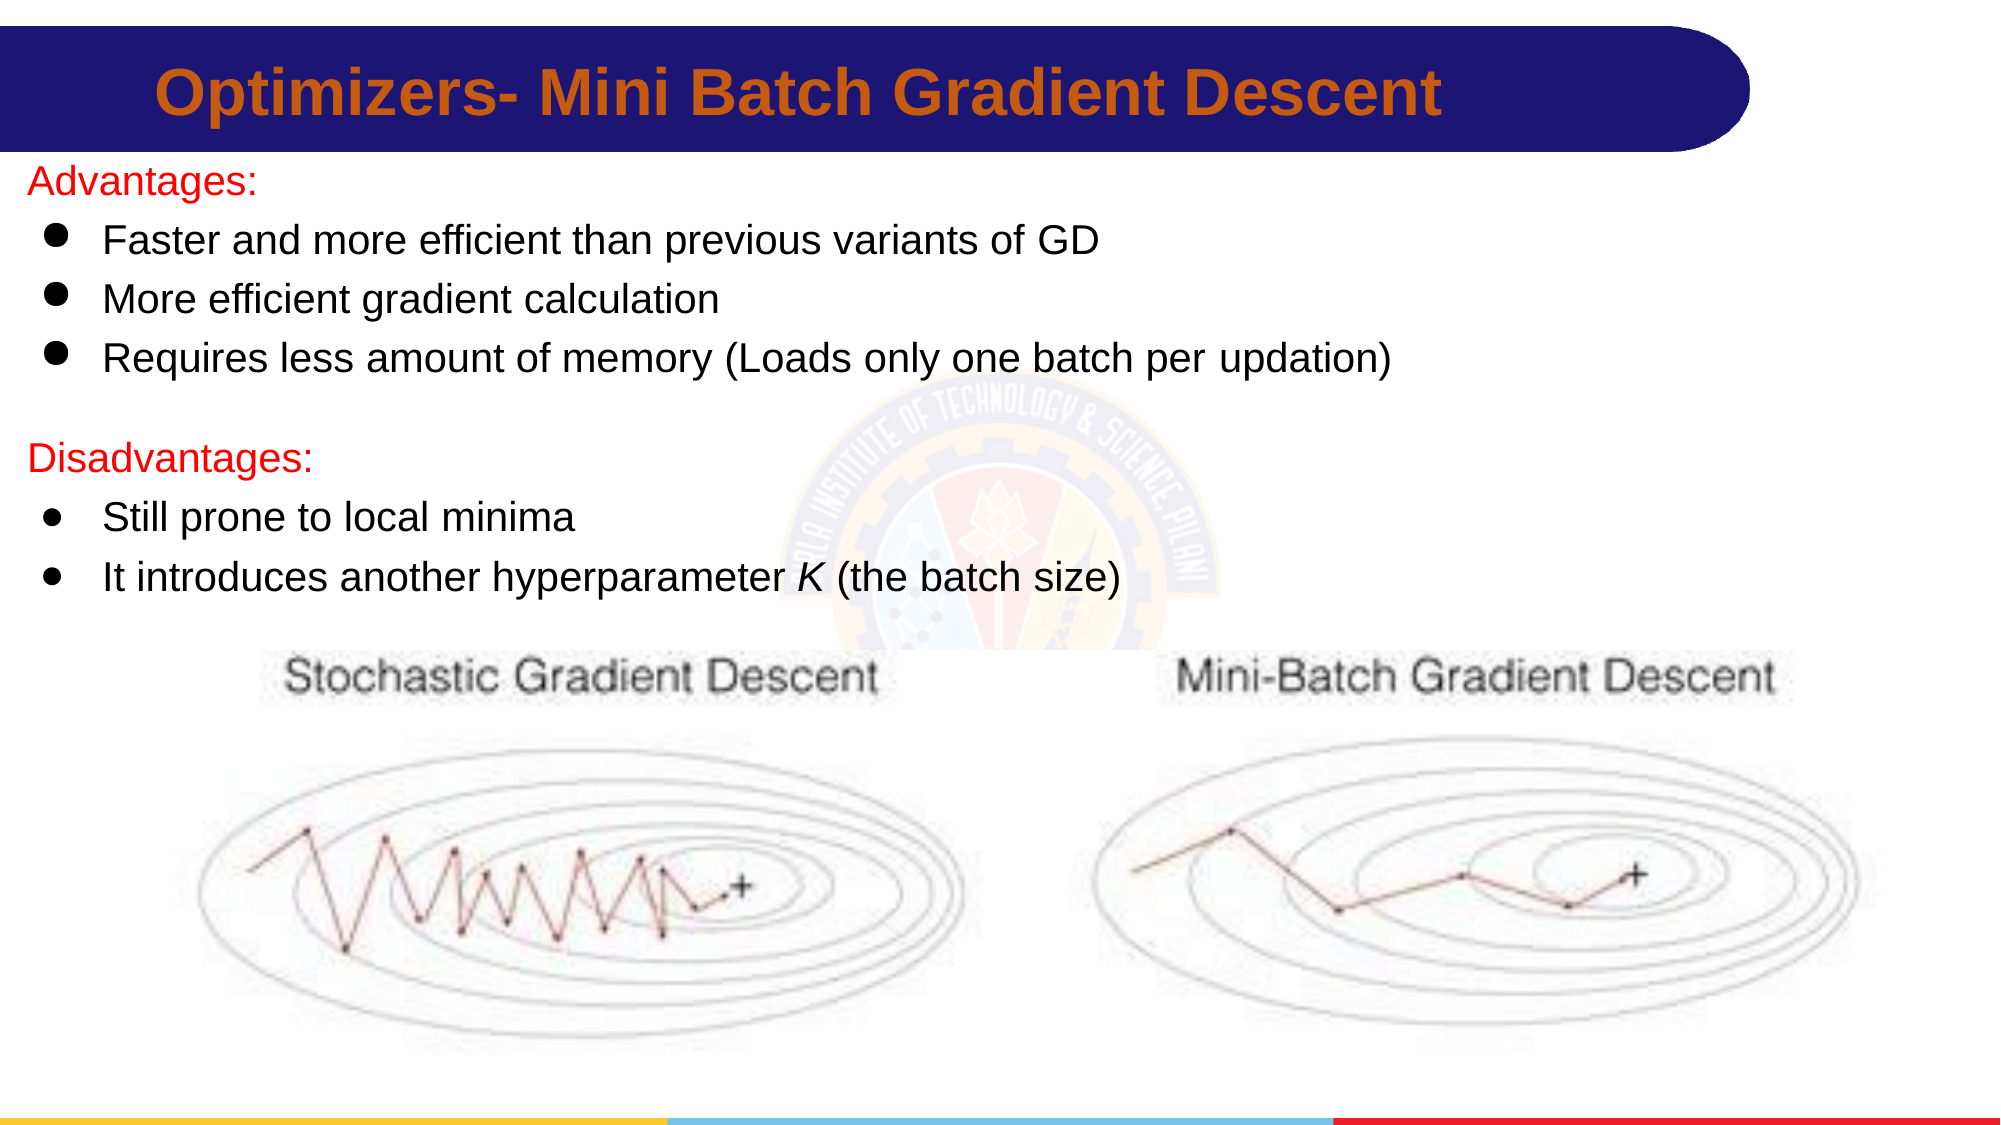

# Optimizers- Mini Batch Gradient Descent
Advantages:
Faster and more efficient than previous variants of GD
More efficient gradient calculation
Requires less amount of memory (Loads only one batch per updation)

Disadvantages:
Still prone to local minima
It introduces another hyperparameter K (the batch size)